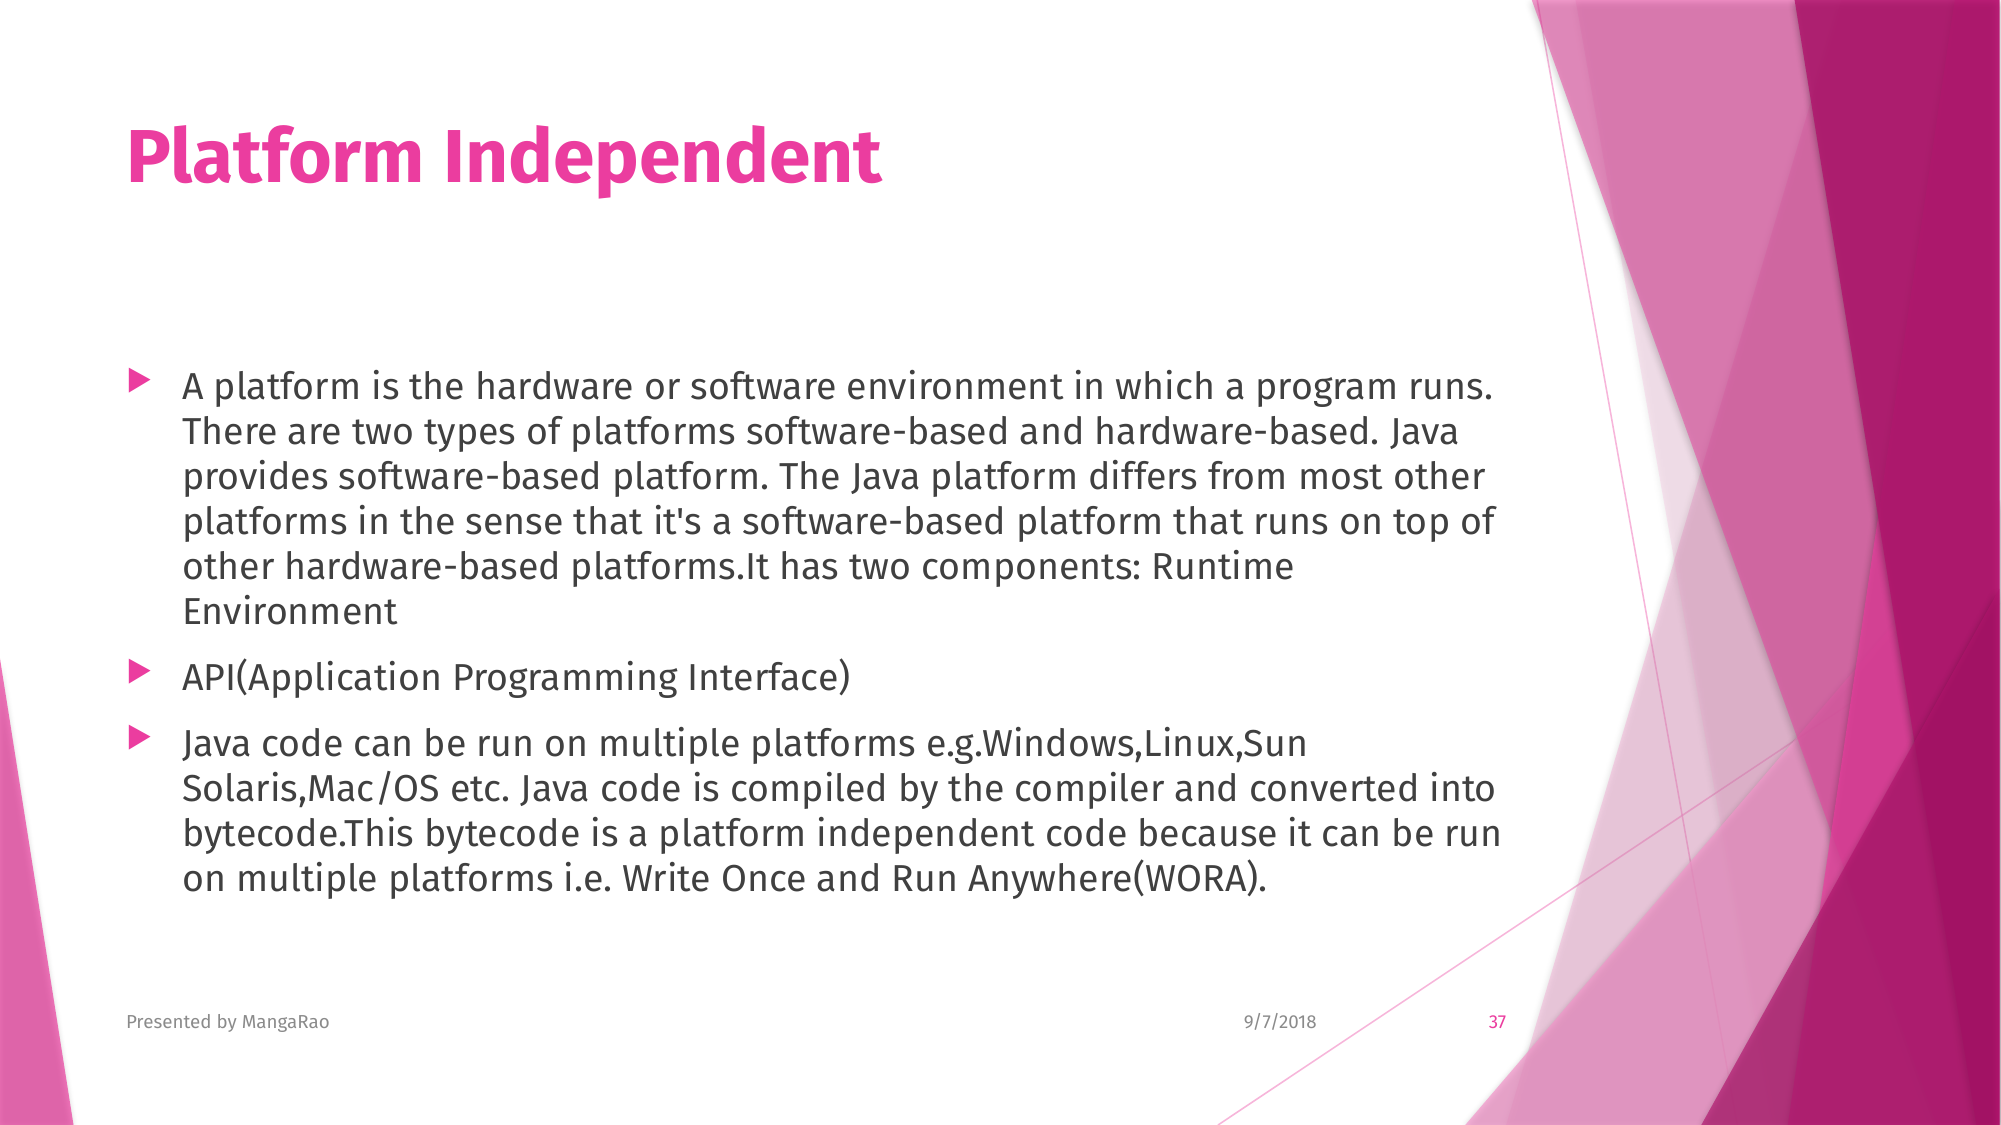

# Platform Independent
A platform is the hardware or software environment in which a program runs. There are two types of platforms software-based and hardware-based. Java provides software-based platform. The Java platform differs from most other platforms in the sense that it's a software-based platform that runs on top of other hardware-based platforms.It has two components: Runtime Environment
API(Application Programming Interface)
Java code can be run on multiple platforms e.g.Windows,Linux,Sun Solaris,Mac/OS etc. Java code is compiled by the compiler and converted into bytecode.This bytecode is a platform independent code because it can be run on multiple platforms i.e. Write Once and Run Anywhere(WORA).
Presented by MangaRao
9/7/2018
37